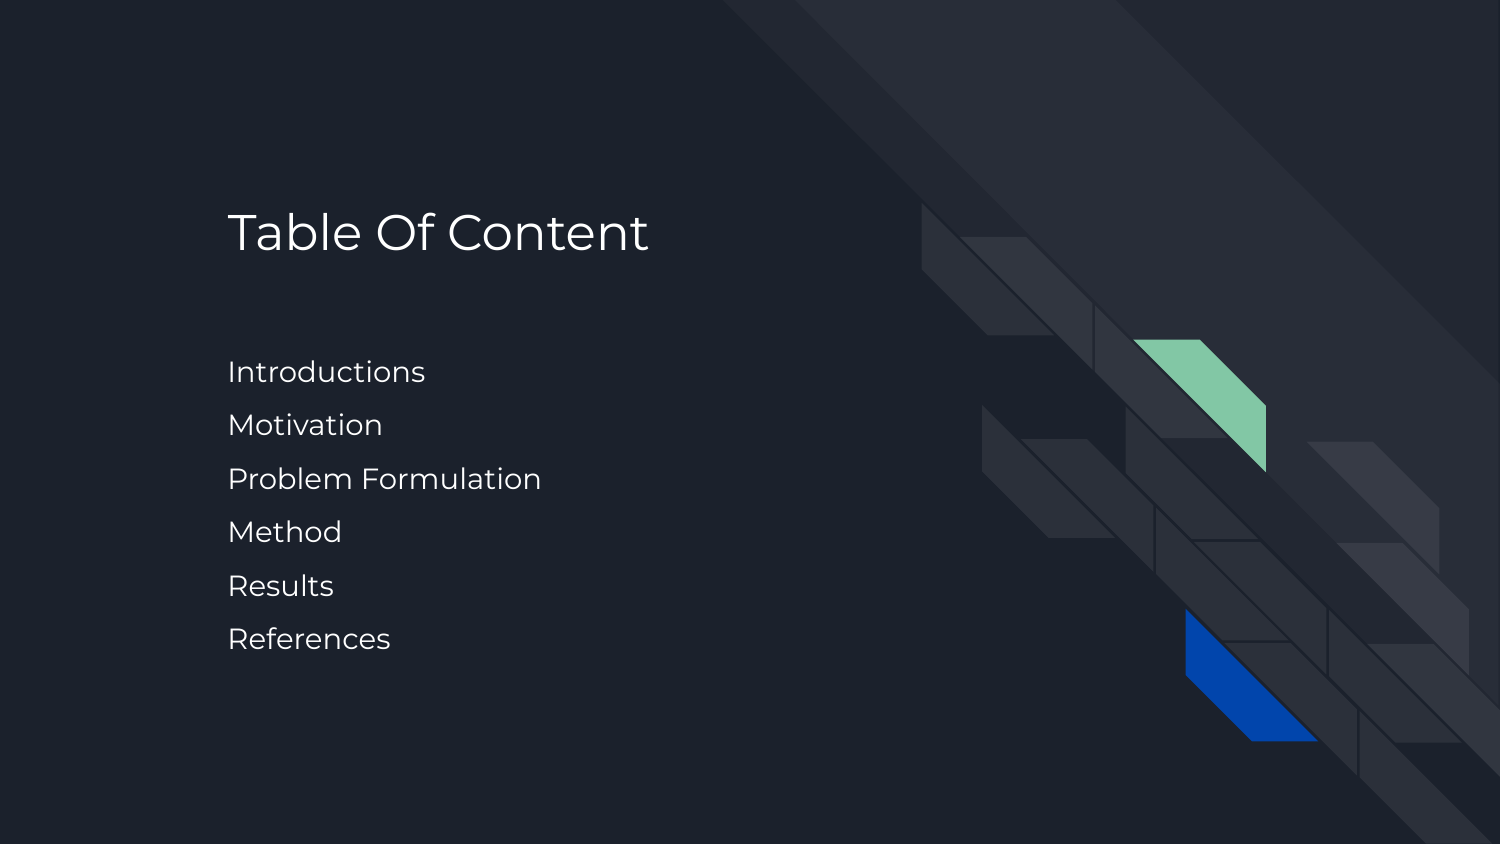

# Table Of Content
Introductions
Motivation
Problem Formulation
Method
Results
References